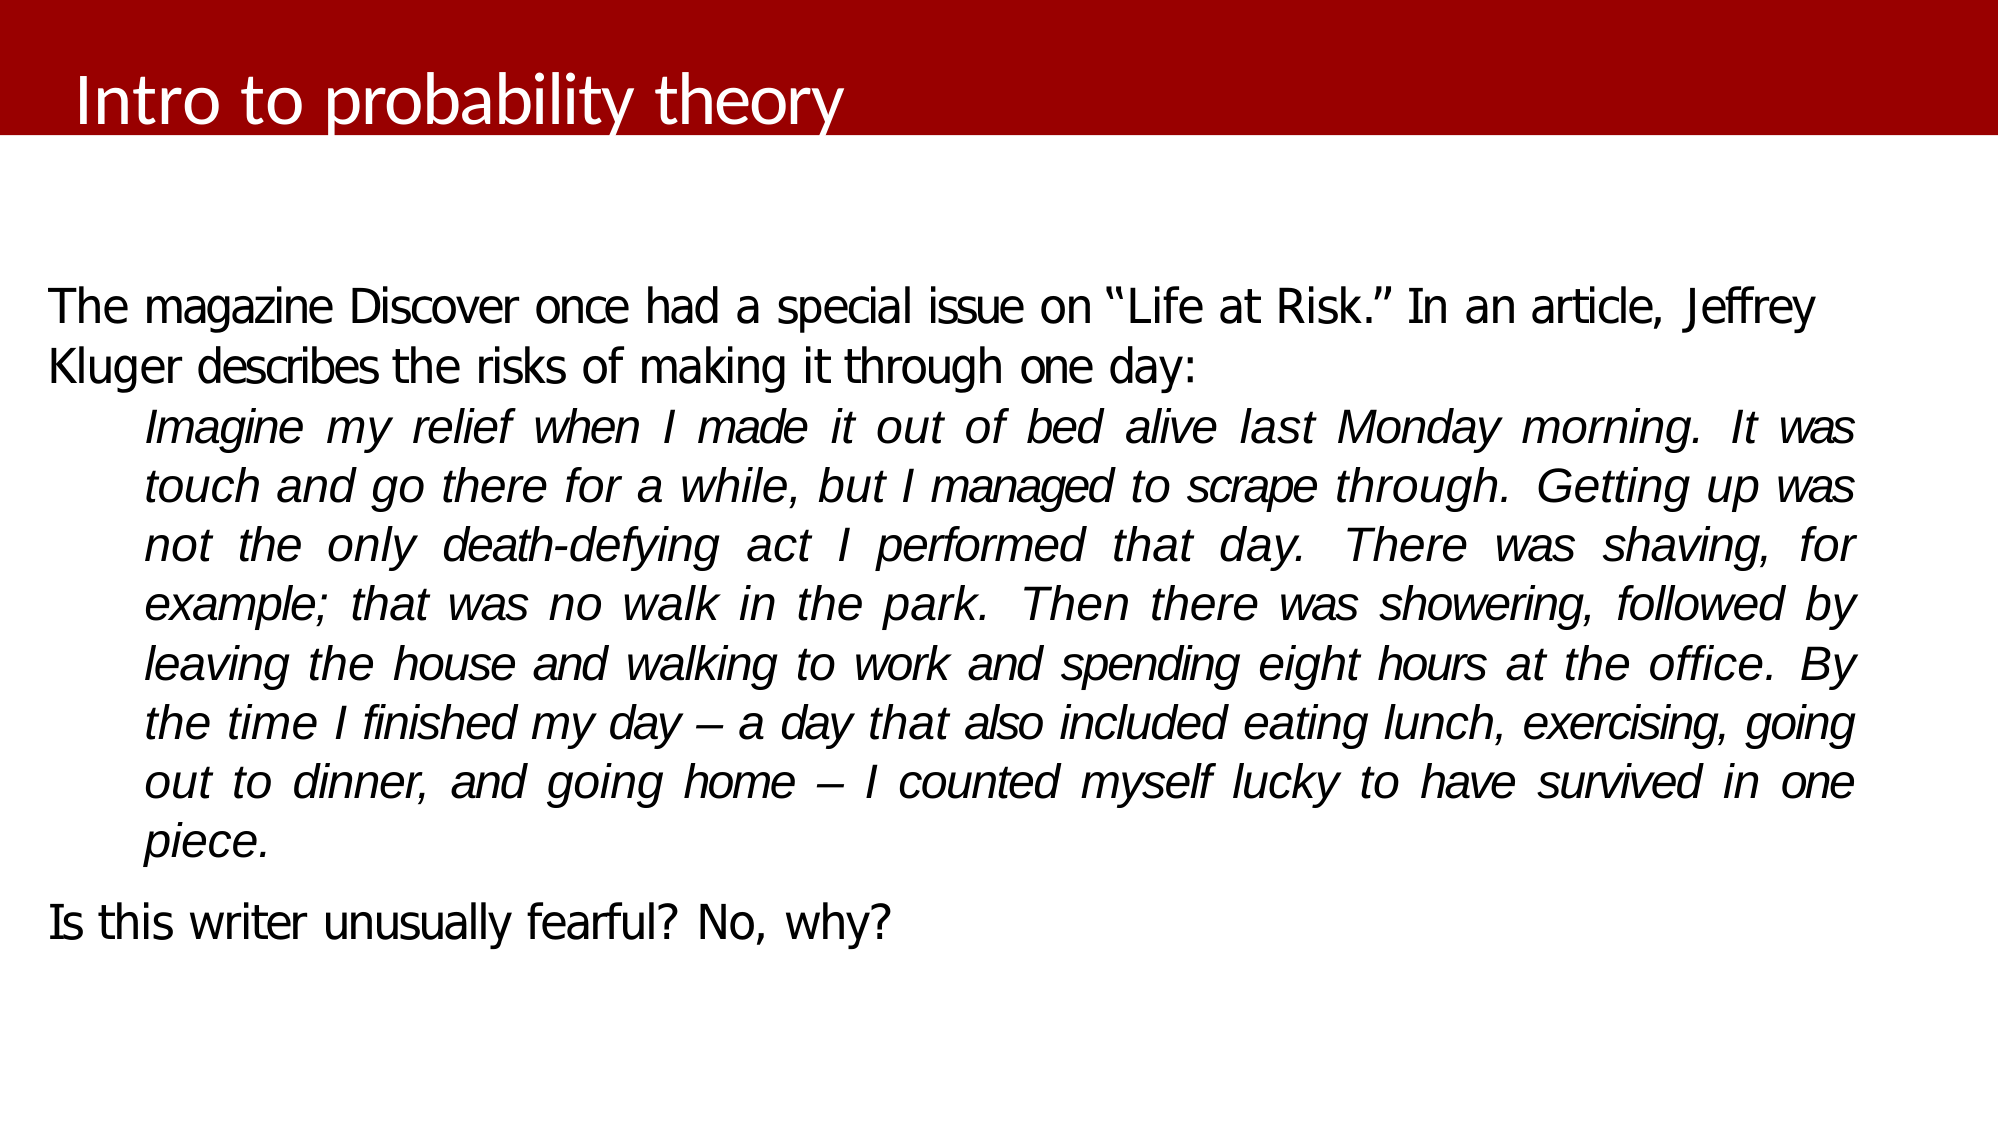

# Intro to probability theory
The magazine Discover once had a special issue on “Life at Risk.” In an article, Jeffrey Kluger describes the risks of making it through one day:
Imagine my relief when I made it out of bed alive last Monday morning. It was touch and go there for a while, but I managed to scrape through. Getting up was not the only death-defying act I performed that day. There was shaving, for example; that was no walk in the park. Then there was showering, followed by leaving the house and walking to work and spending eight hours at the office. By the time I finished my day – a day that also included eating lunch, exercising, going out to dinner, and going home – I counted myself lucky to have survived in one piece.
Is this writer unusually fearful? No, why?
3 / 32